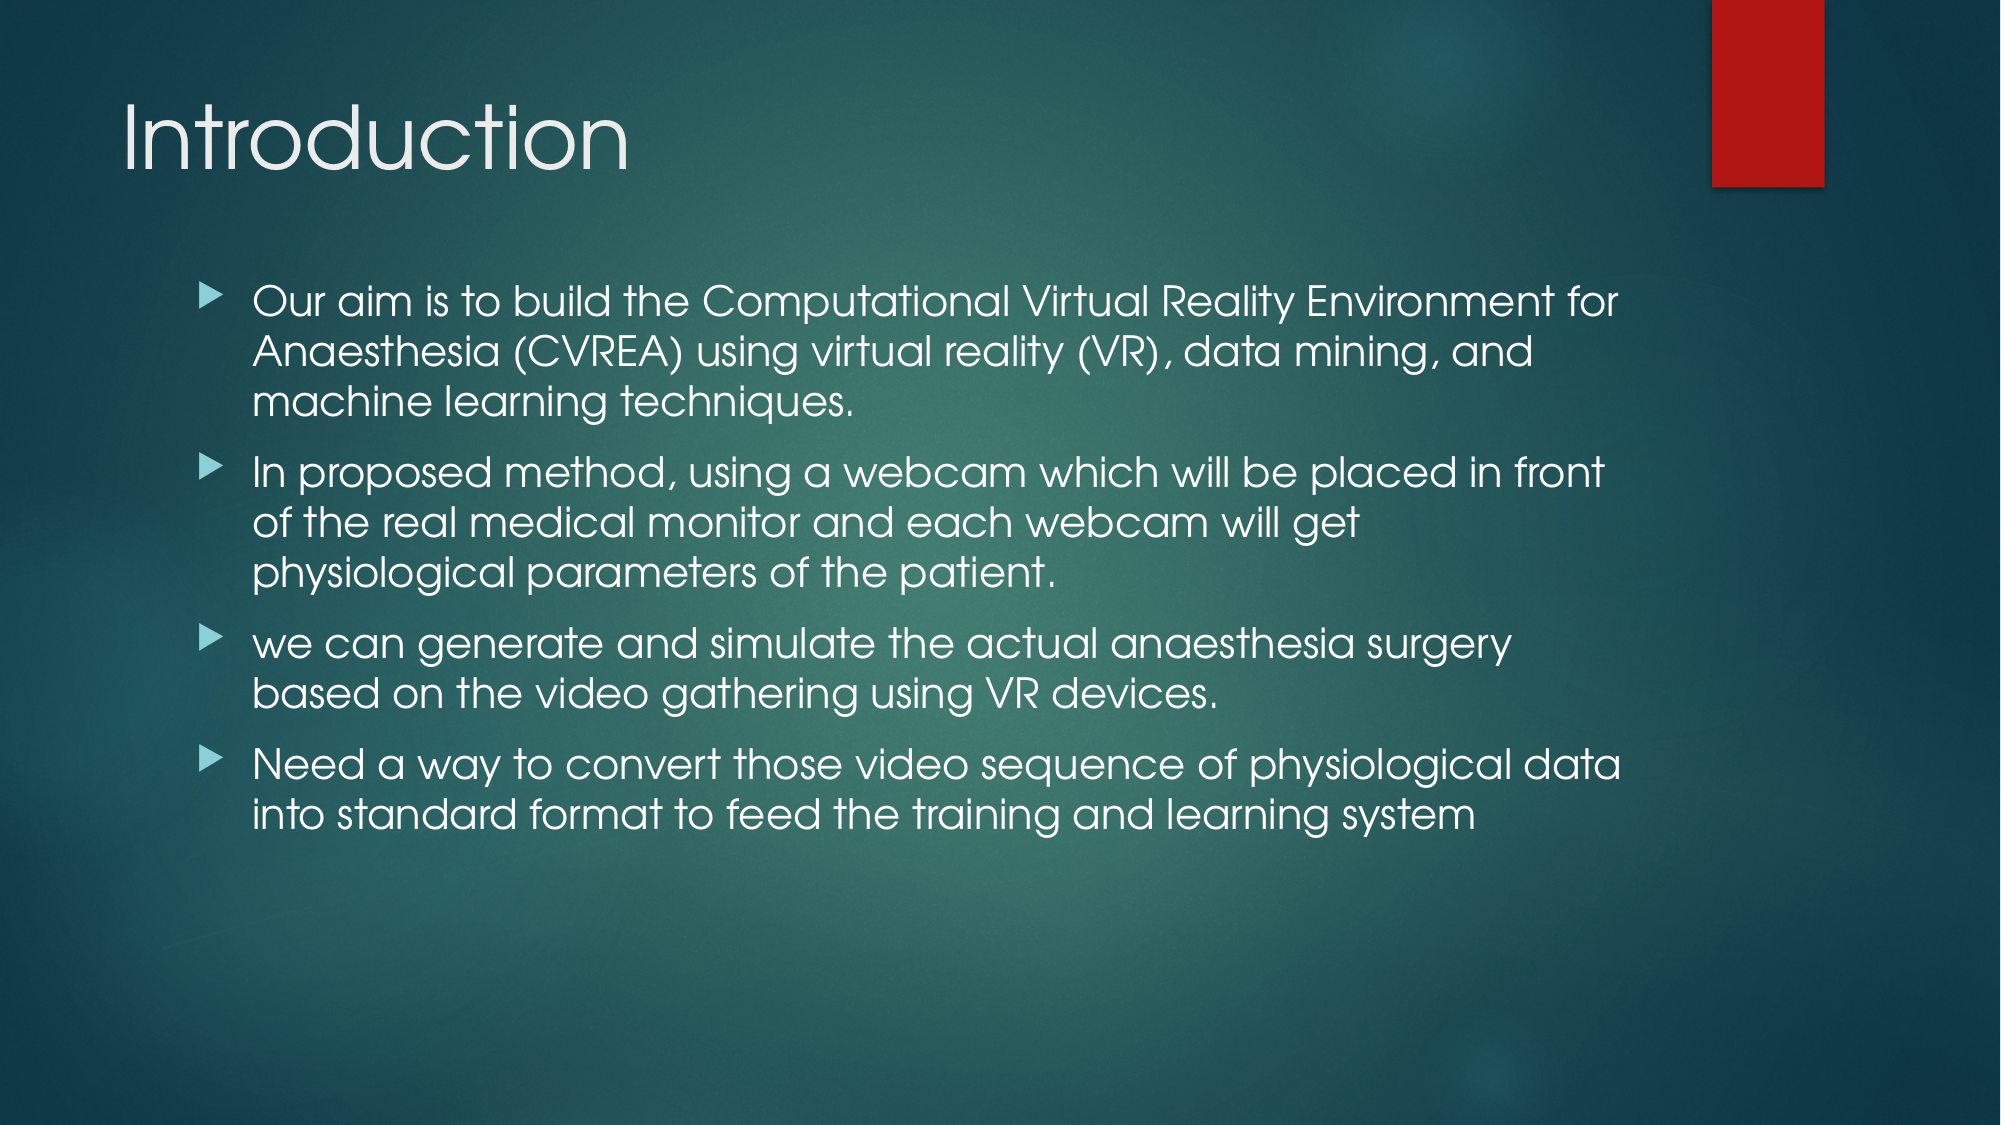

# Introduction
Our aim is to build the Computational Virtual Reality Environment for Anaesthesia (CVREA) using virtual reality (VR), data mining, and machine learning techniques.
In proposed method, using a webcam which will be placed in front of the real medical monitor and each webcam will get physiological parameters of the patient.
we can generate and simulate the actual anaesthesia surgery based on the video gathering using VR devices.
Need a way to convert those video sequence of physiological data into standard format to feed the training and learning system